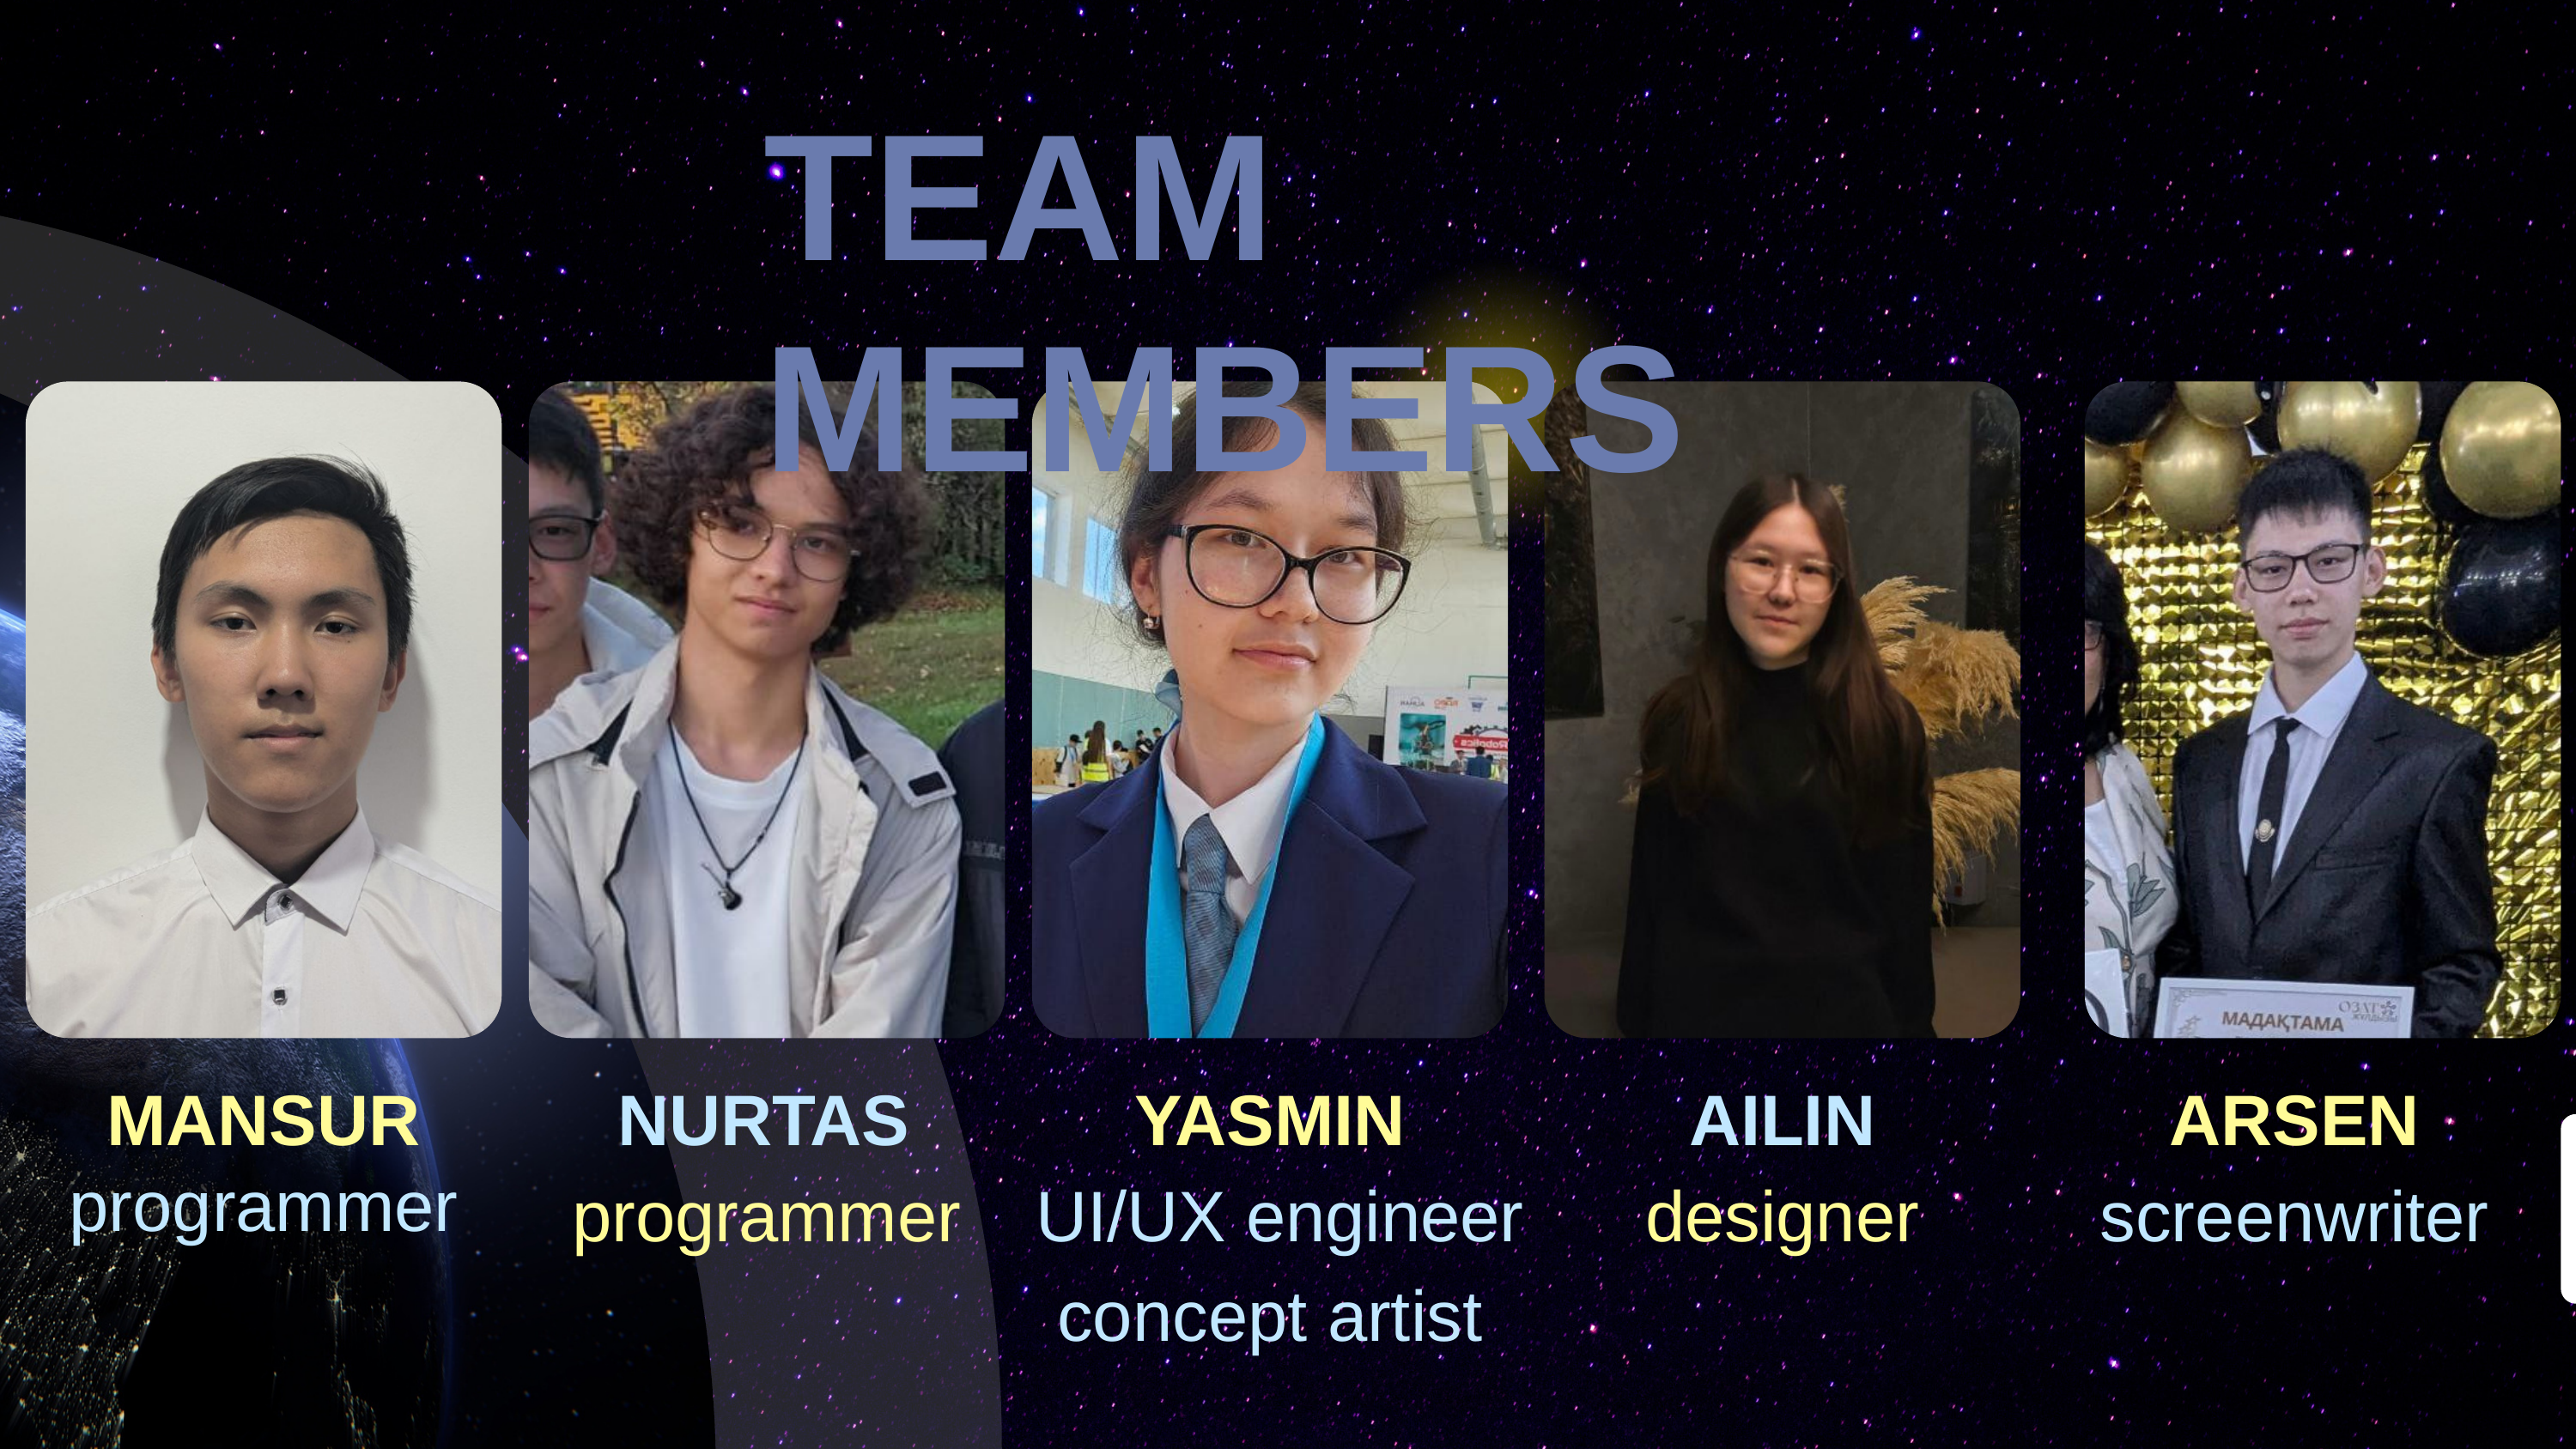

TEAM MEMBERS

MANSUR
NURTAS
YASMIN
AILIN
ARSEN

programmer
programmer
 UI/UX engineer
concept artist
designer
screenwriter